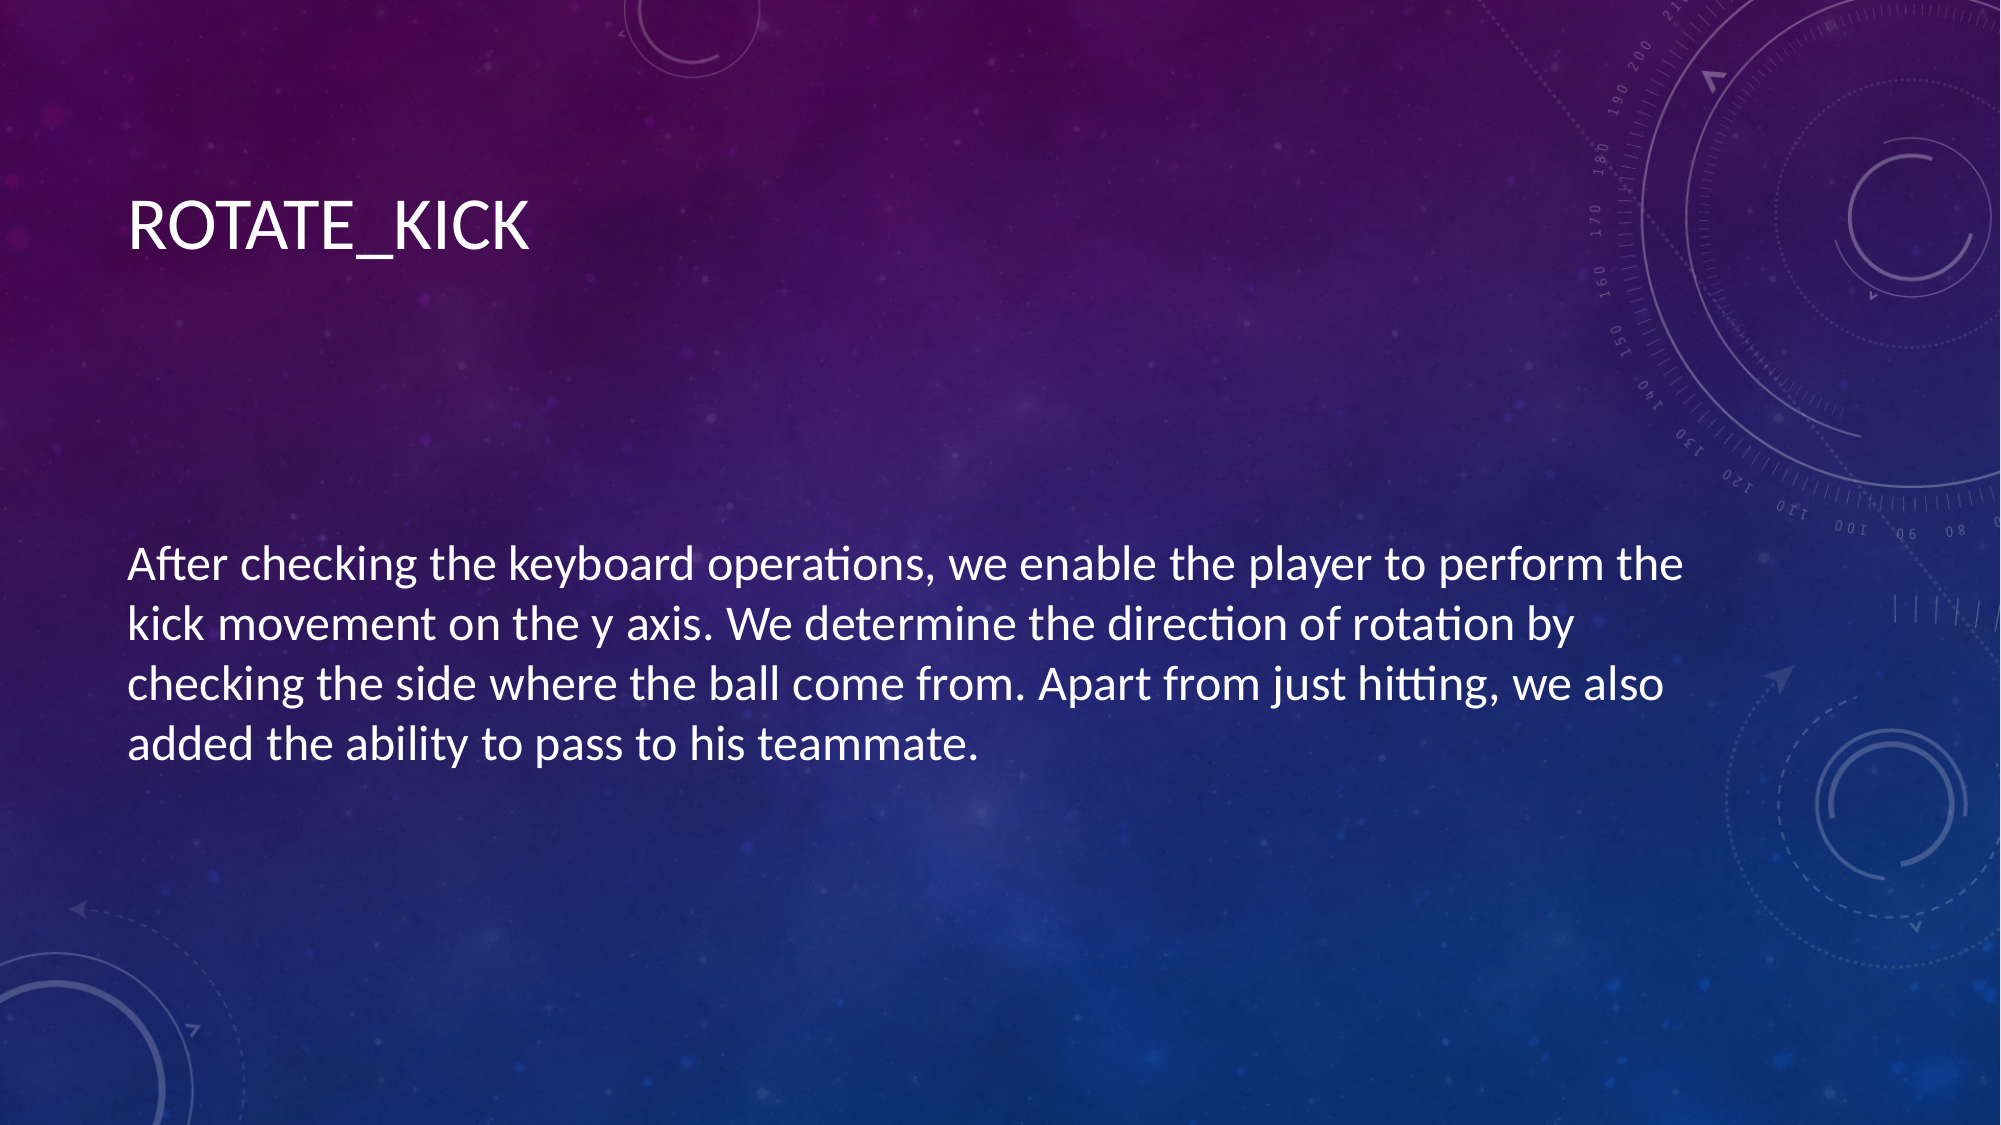

# Rotate_kıck
After checking the keyboard operations, we enable the player to perform the kick movement on the y axis. We determine the direction of rotation by checking the side where the ball come from. Apart from just hitting, we also added the ability to pass to his teammate.